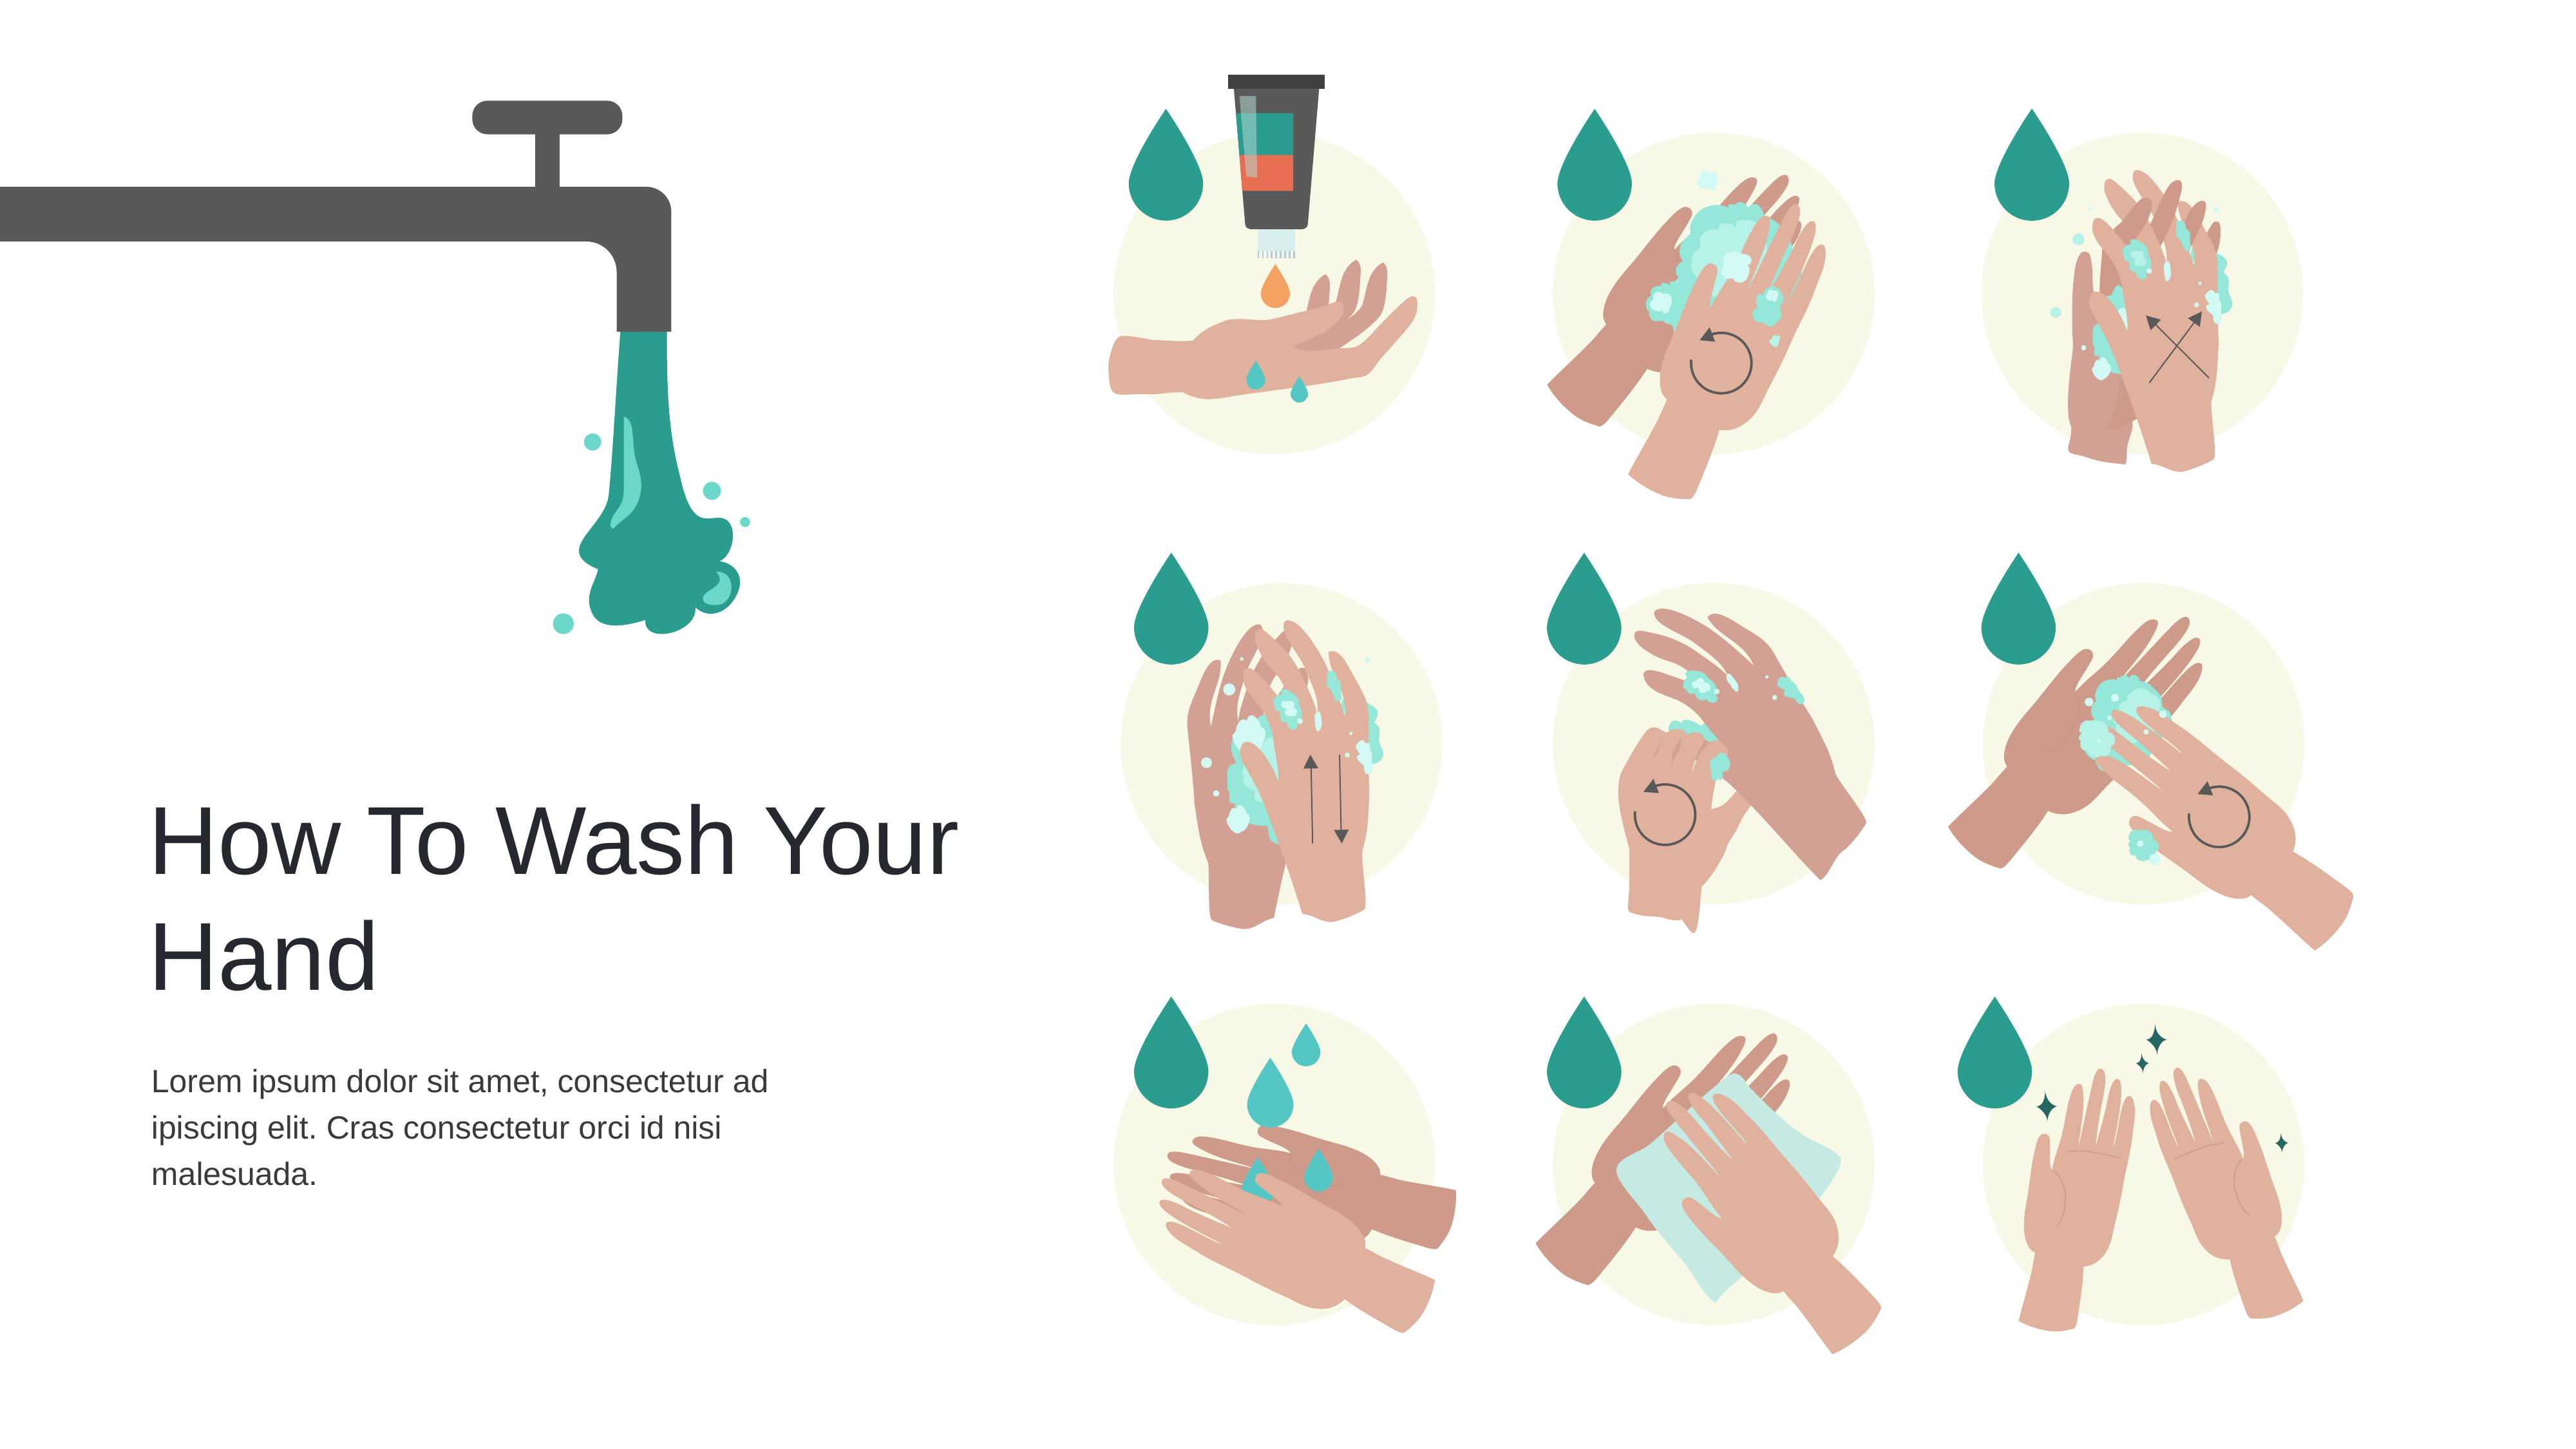

How To Wash Your Hand

Lorem ipsum dolor sit amet, consectetur ad ipiscing elit. Cras consectetur orci id nisi malesuada.